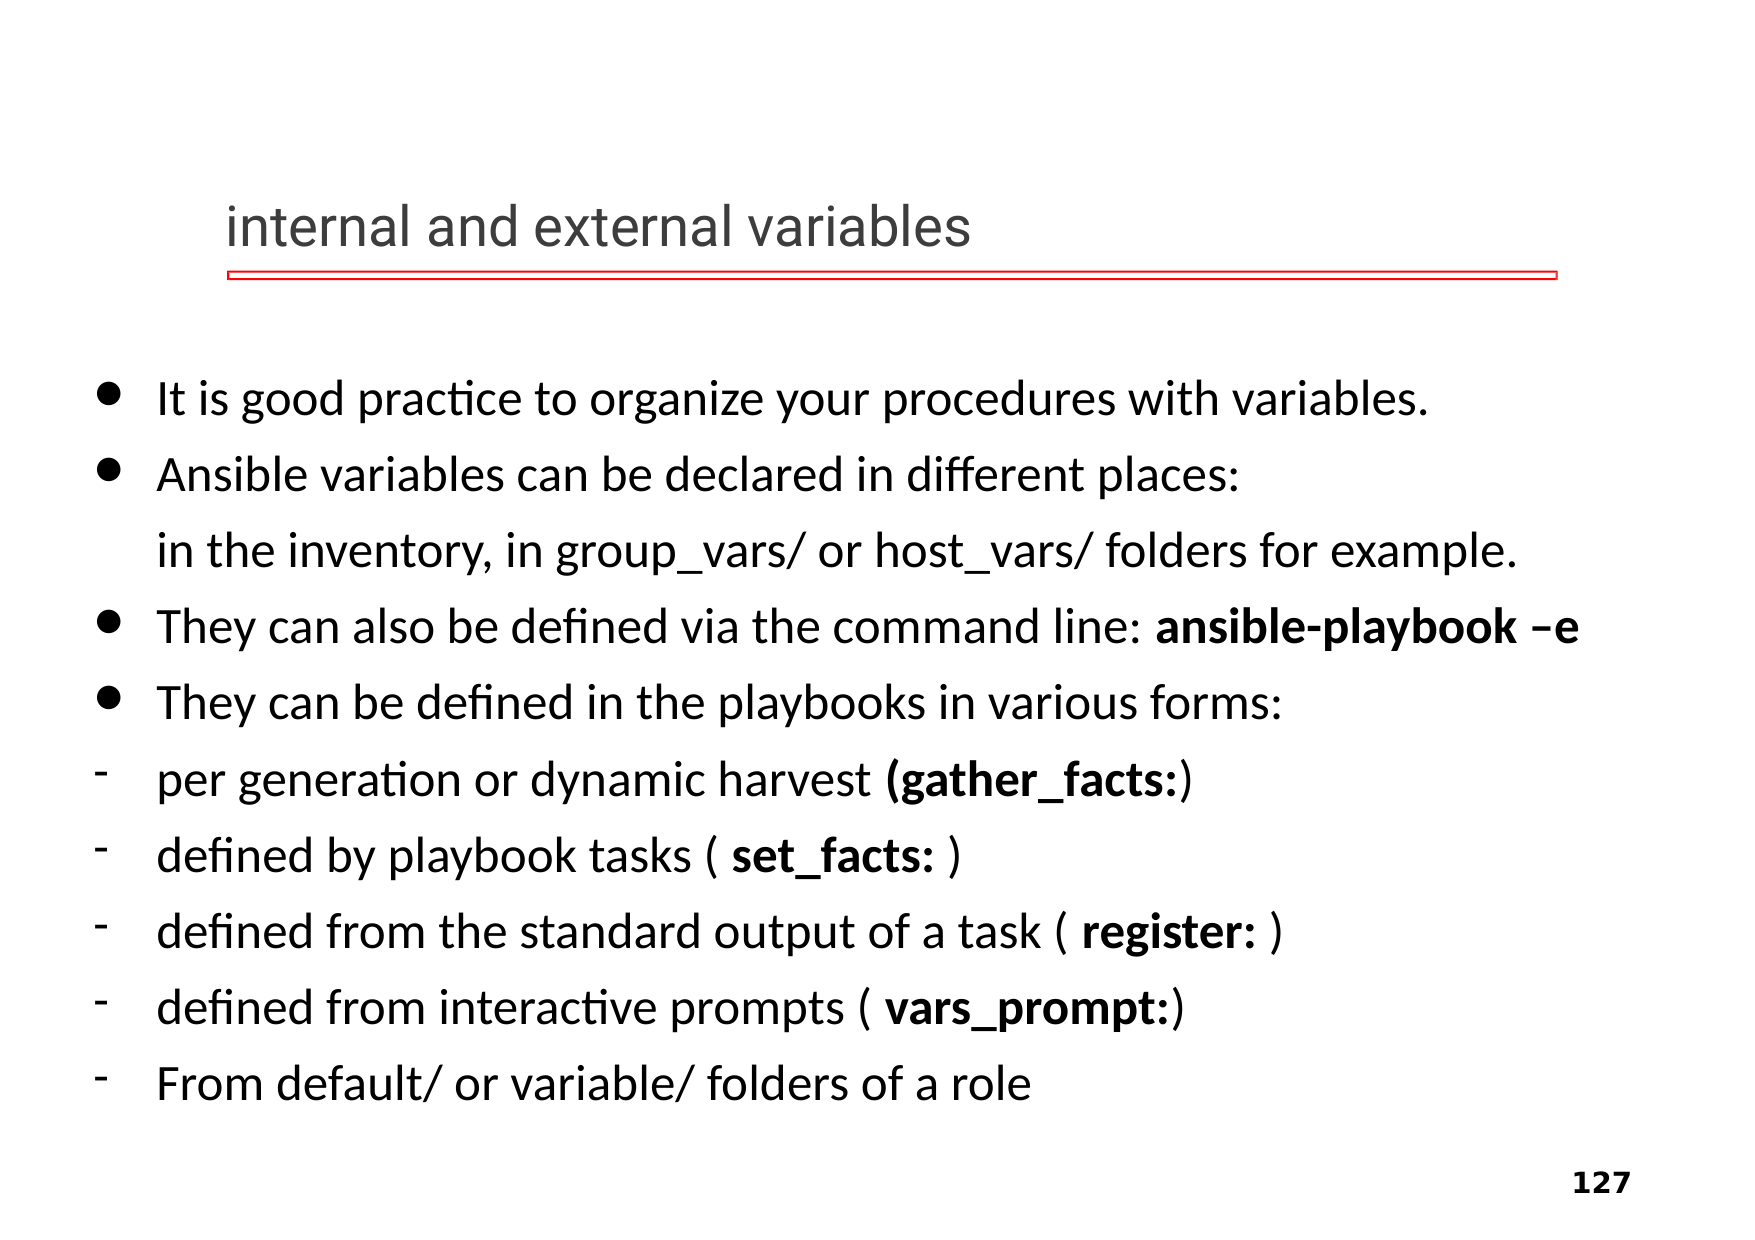

# internal and external variables
It is good practice to organize your procedures with variables.
Ansible variables can be declared in different places:
in the inventory, in group_vars/ or host_vars/ folders for example.
They can also be defined via the command line: ansible-playbook –e
They can be defined in the playbooks in various forms:
per generation or dynamic harvest (gather_facts:)
defined by playbook tasks ( set_facts: )
defined from the standard output of a task ( register: )
defined from interactive prompts ( vars_prompt:)
From default/ or variable/ folders of a role
127